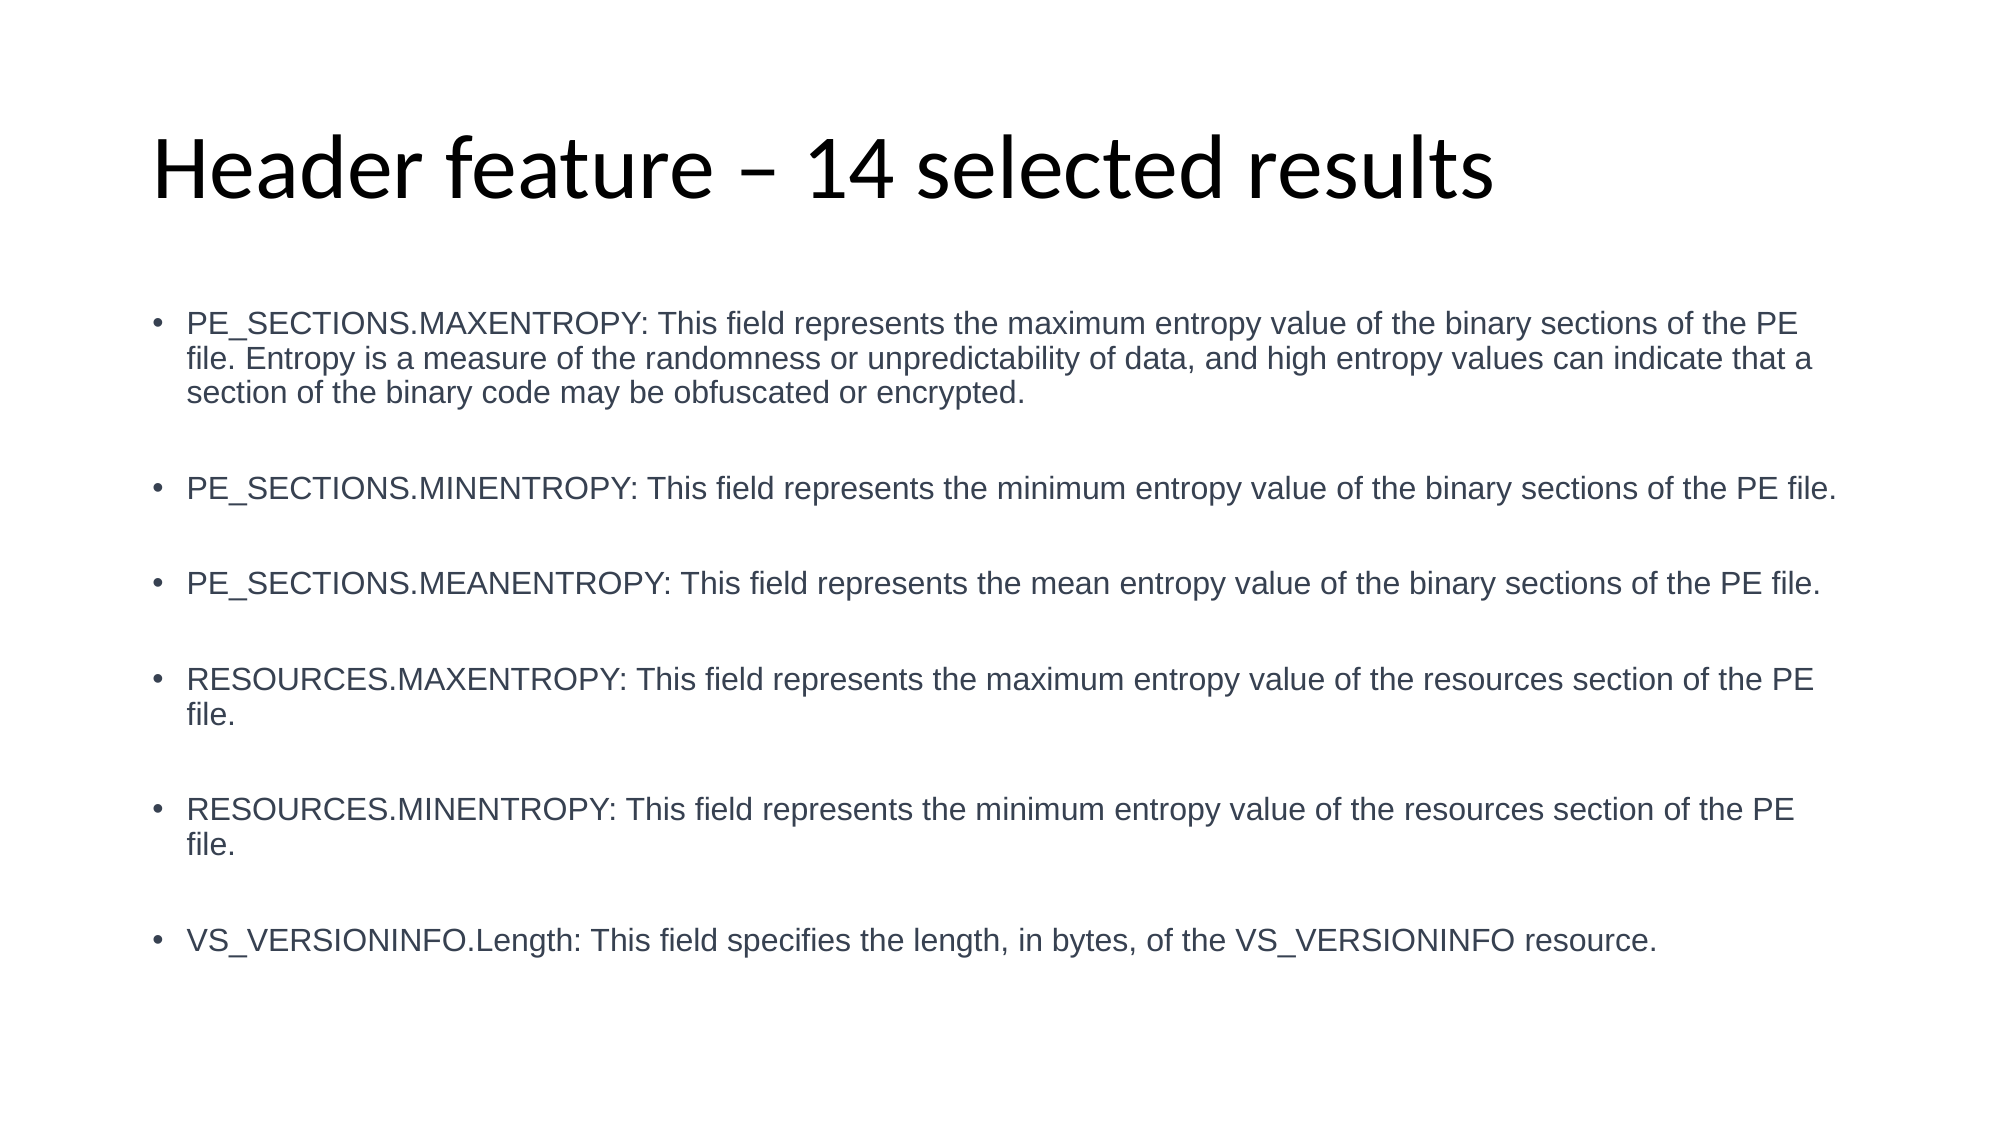

# Header feature – 14 selected results
PE_SECTIONS.MAXENTROPY: This field represents the maximum entropy value of the binary sections of the PE file. Entropy is a measure of the randomness or unpredictability of data, and high entropy values can indicate that a section of the binary code may be obfuscated or encrypted.

PE_SECTIONS.MINENTROPY: This field represents the minimum entropy value of the binary sections of the PE file.

PE_SECTIONS.MEANENTROPY: This field represents the mean entropy value of the binary sections of the PE file.

RESOURCES.MAXENTROPY: This field represents the maximum entropy value of the resources section of the PE file.

RESOURCES.MINENTROPY: This field represents the minimum entropy value of the resources section of the PE file.

VS_VERSIONINFO.Length: This field specifies the length, in bytes, of the VS_VERSIONINFO resource.